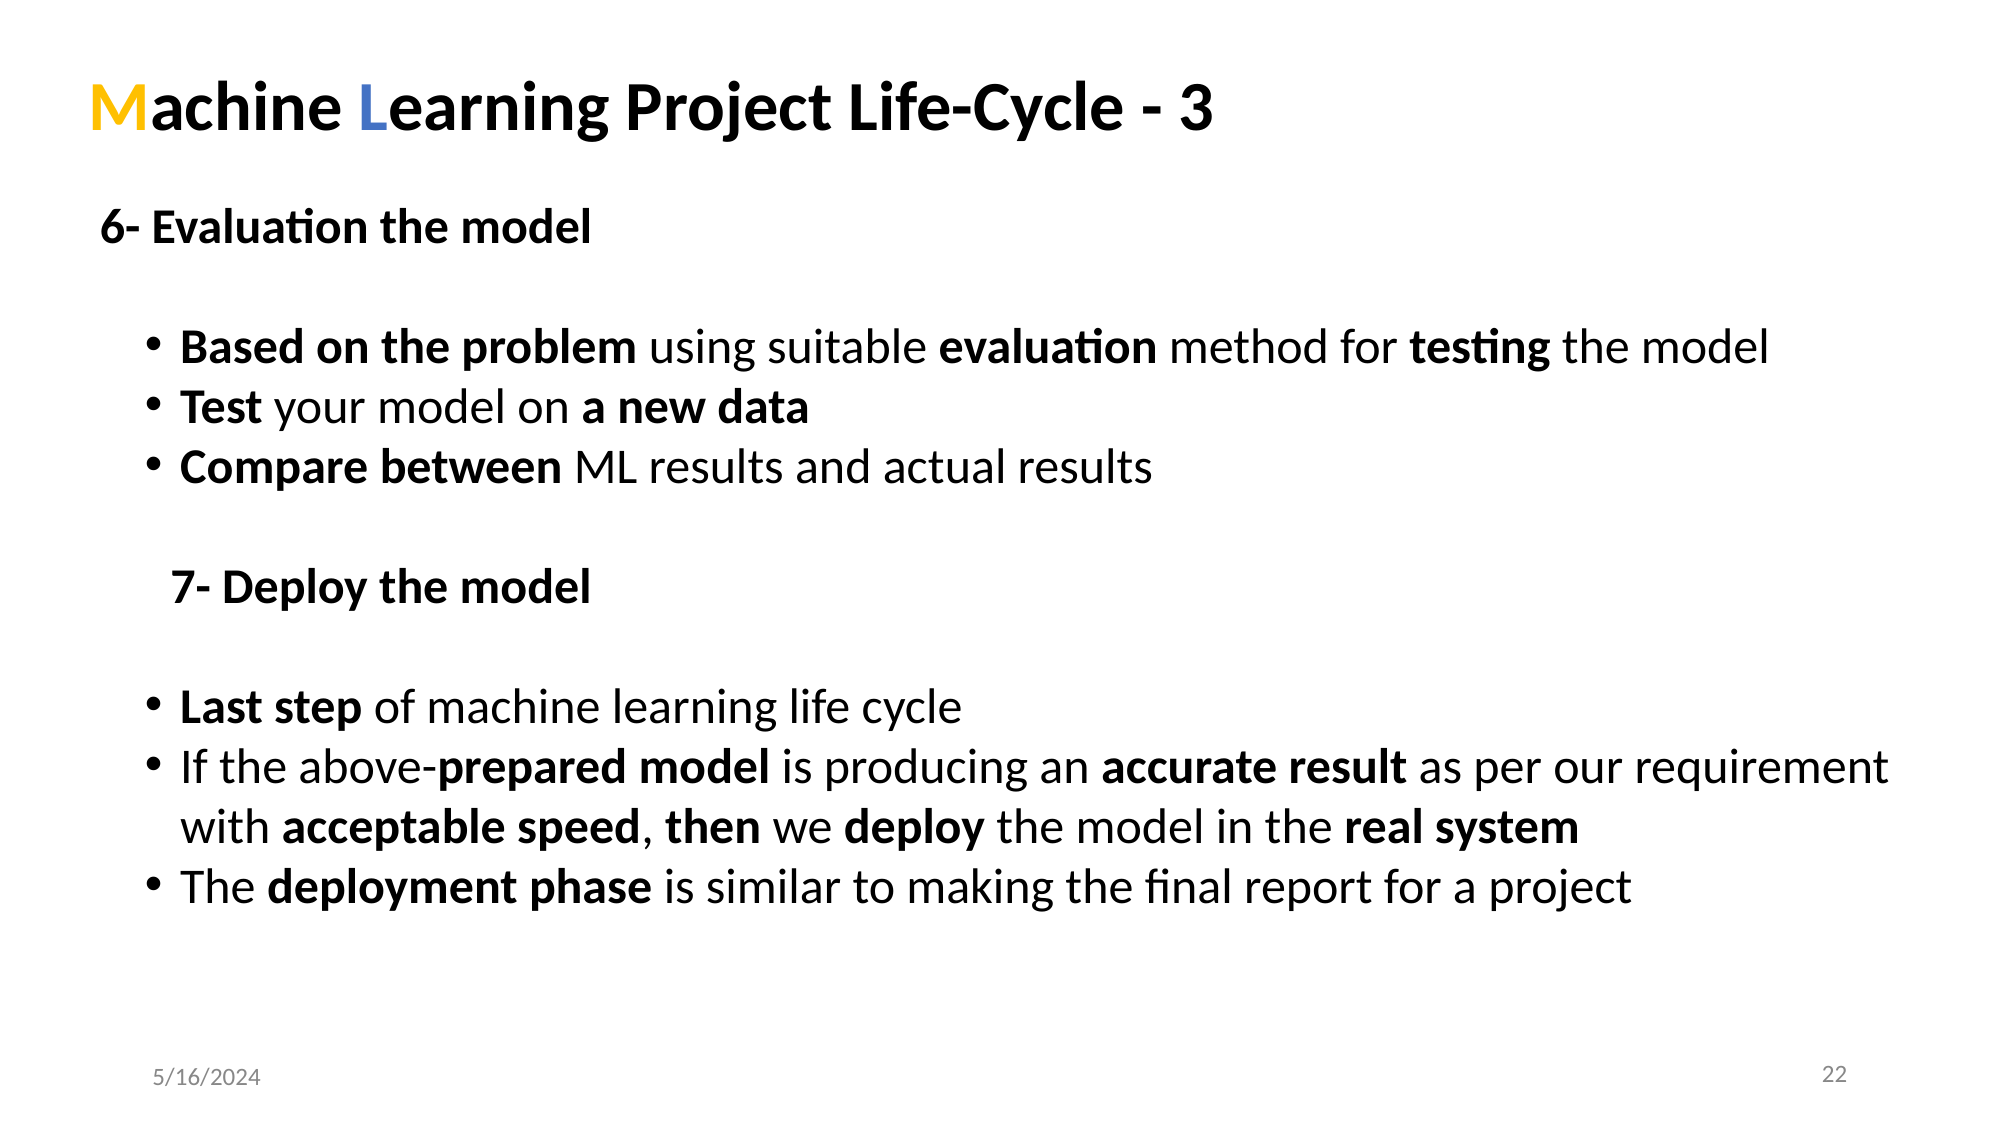

Machine Learning Project Life-Cycle - 3
 6- Evaluation the model

Based on the problem using suitable evaluation method for testing the model
Test your model on a new data
Compare between ML results and actual results

 7- Deploy the model

Last step of machine learning life cycle
If the above-prepared model is producing an accurate result as per our requirement with acceptable speed, then we deploy the model in the real system
The deployment phase is similar to making the final report for a project
22
5/16/2024